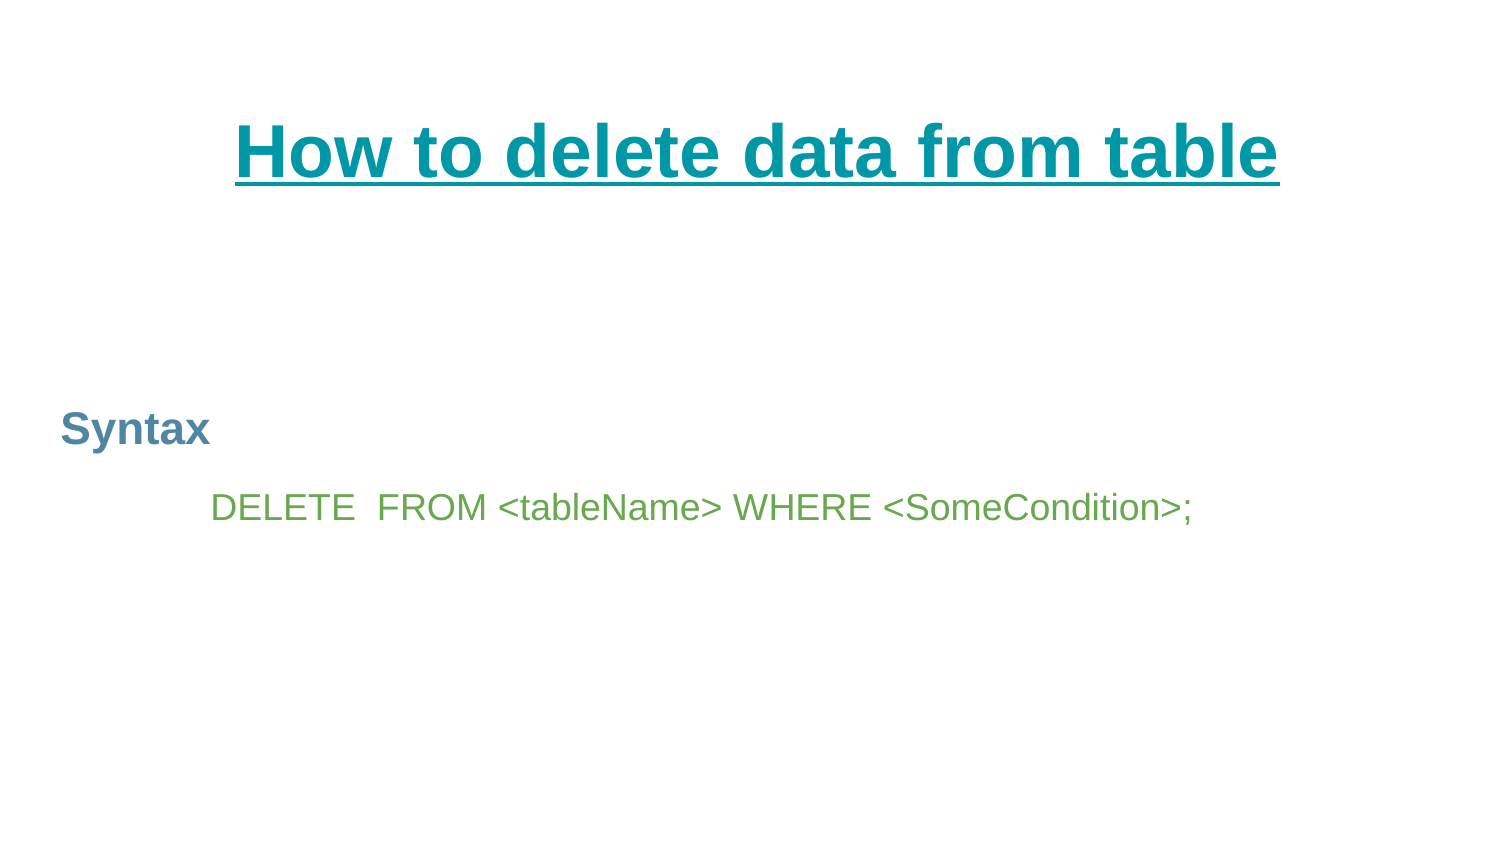

# How to delete data from table
Syntax
	DELETE  FROM <tableName> WHERE <SomeCondition>;